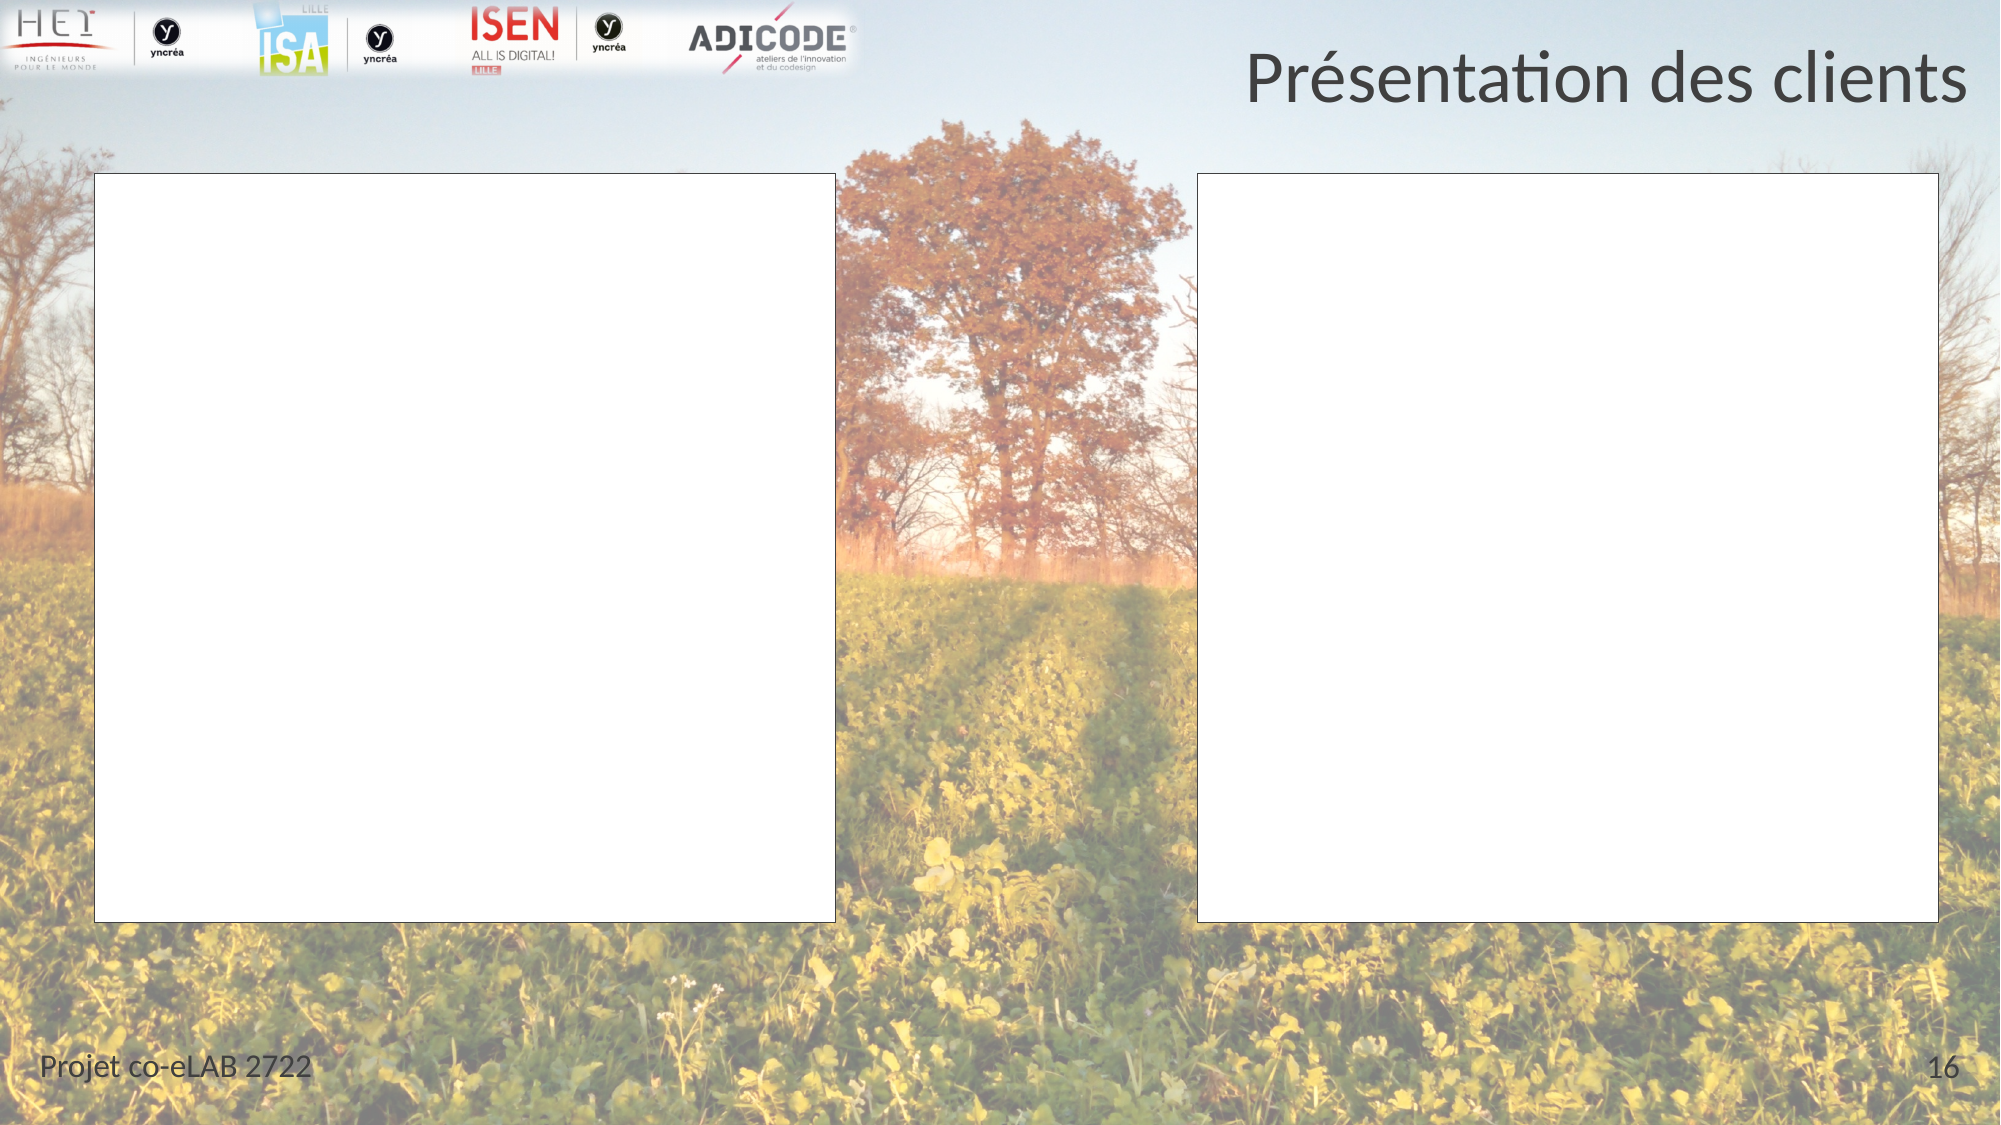

# Présentation des clients

16
Projet co-eLAB 2722